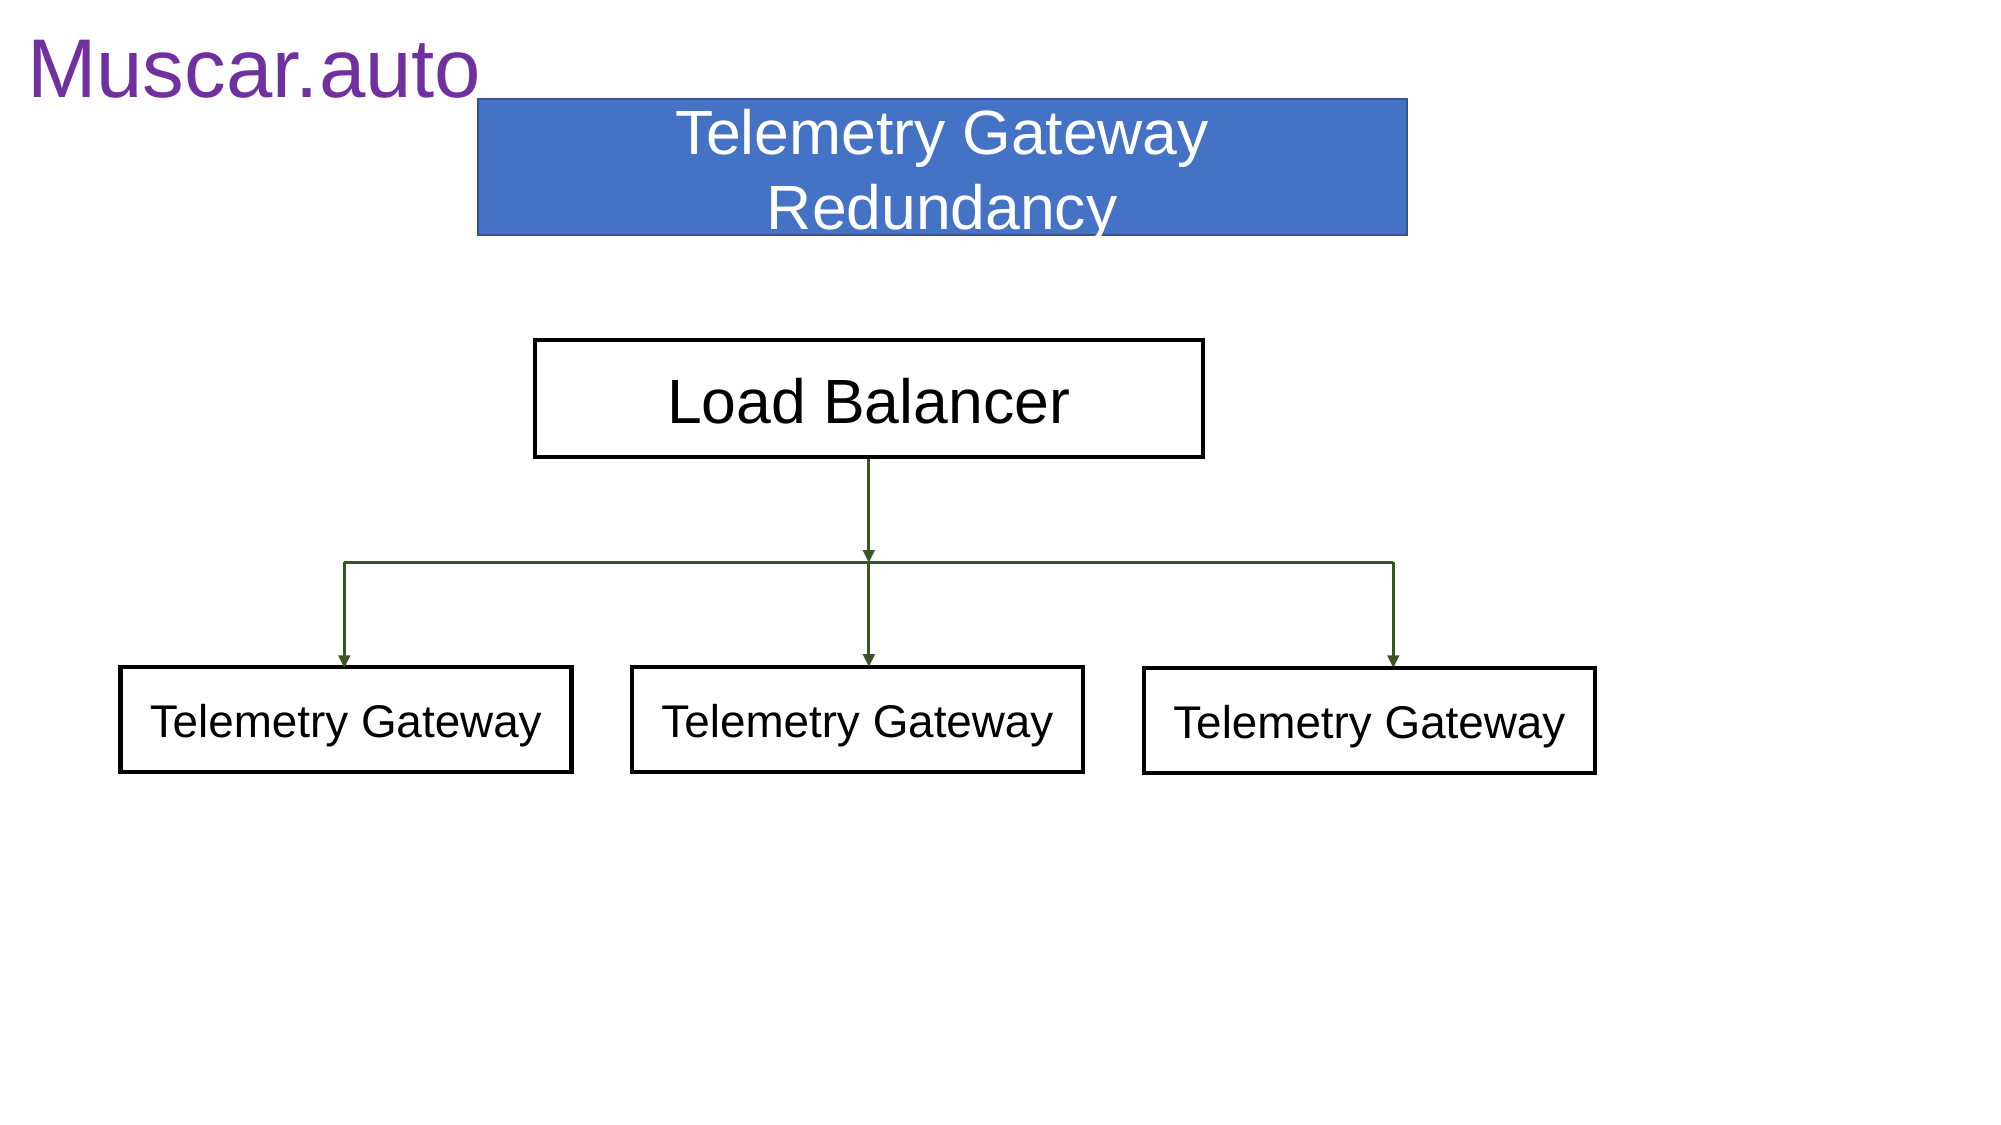

Muscar.auto
Telemetry Gateway Redundancy
Load Balancer
Telemetry Gateway
Telemetry Gateway
Telemetry Gateway